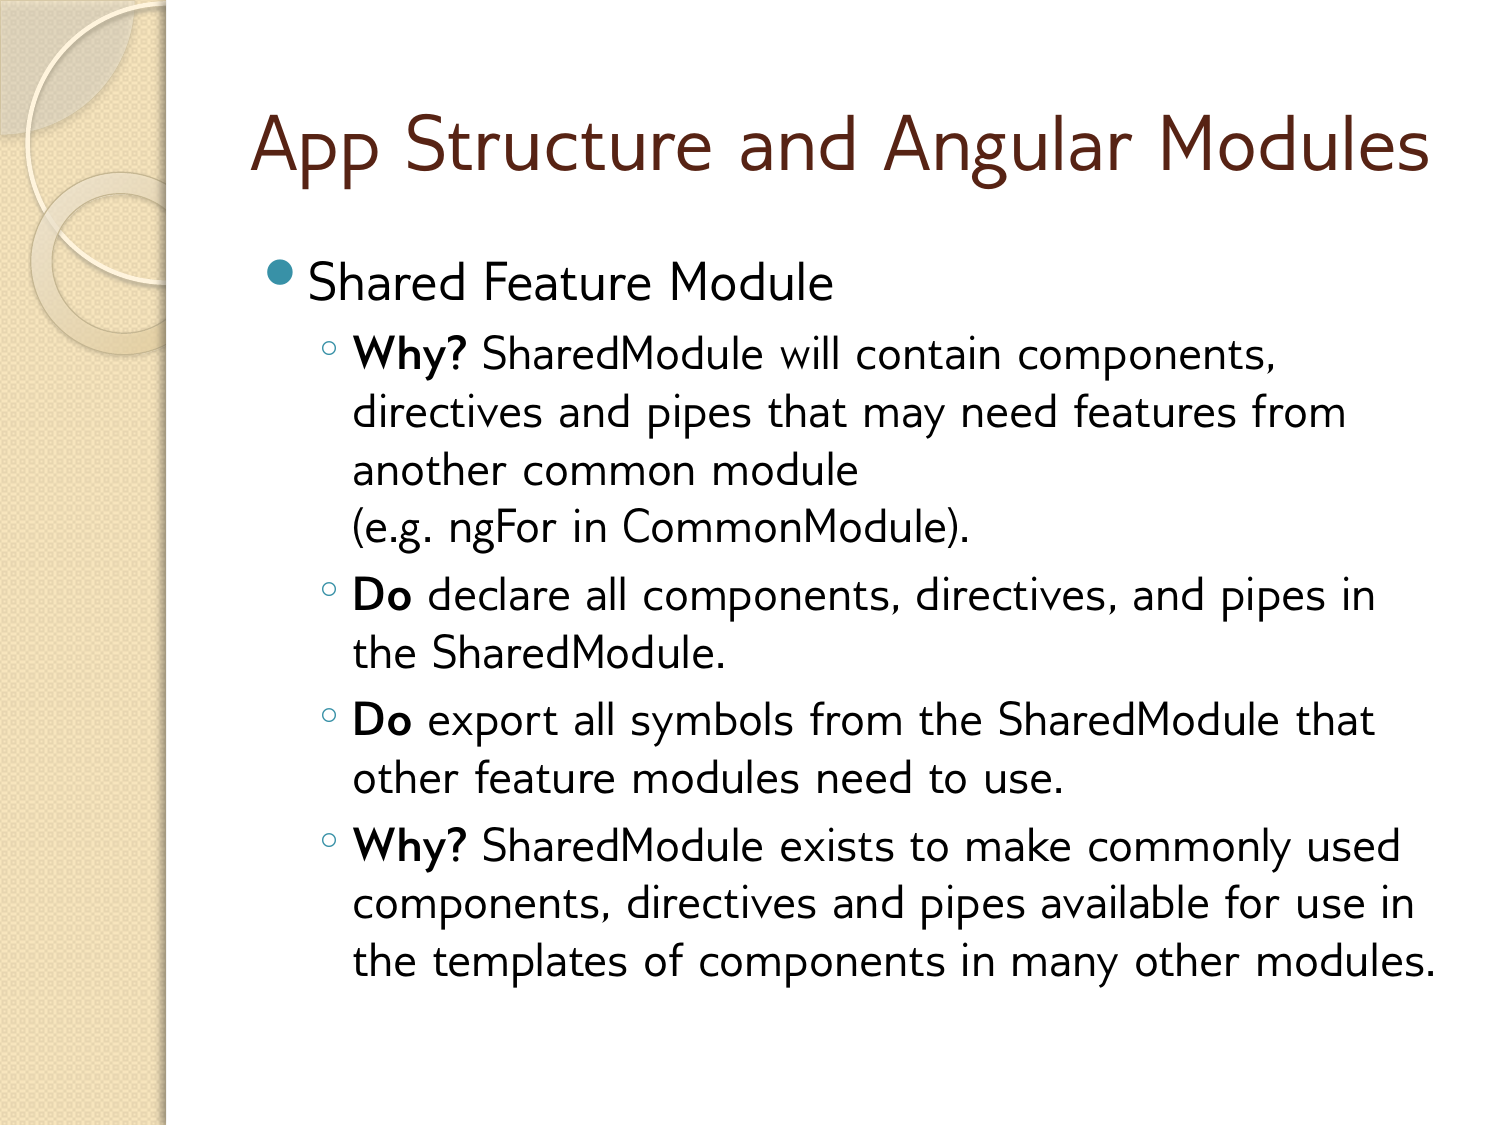

# App Structure and Angular Modules
Shared Feature Module
Why? SharedModule will contain components, directives and pipes that may need features from another common module (e.g. ngFor in CommonModule).
Do declare all components, directives, and pipes in the SharedModule.
Do export all symbols from the SharedModule that other feature modules need to use.
Why? SharedModule exists to make commonly used components, directives and pipes available for use in the templates of components in many other modules.